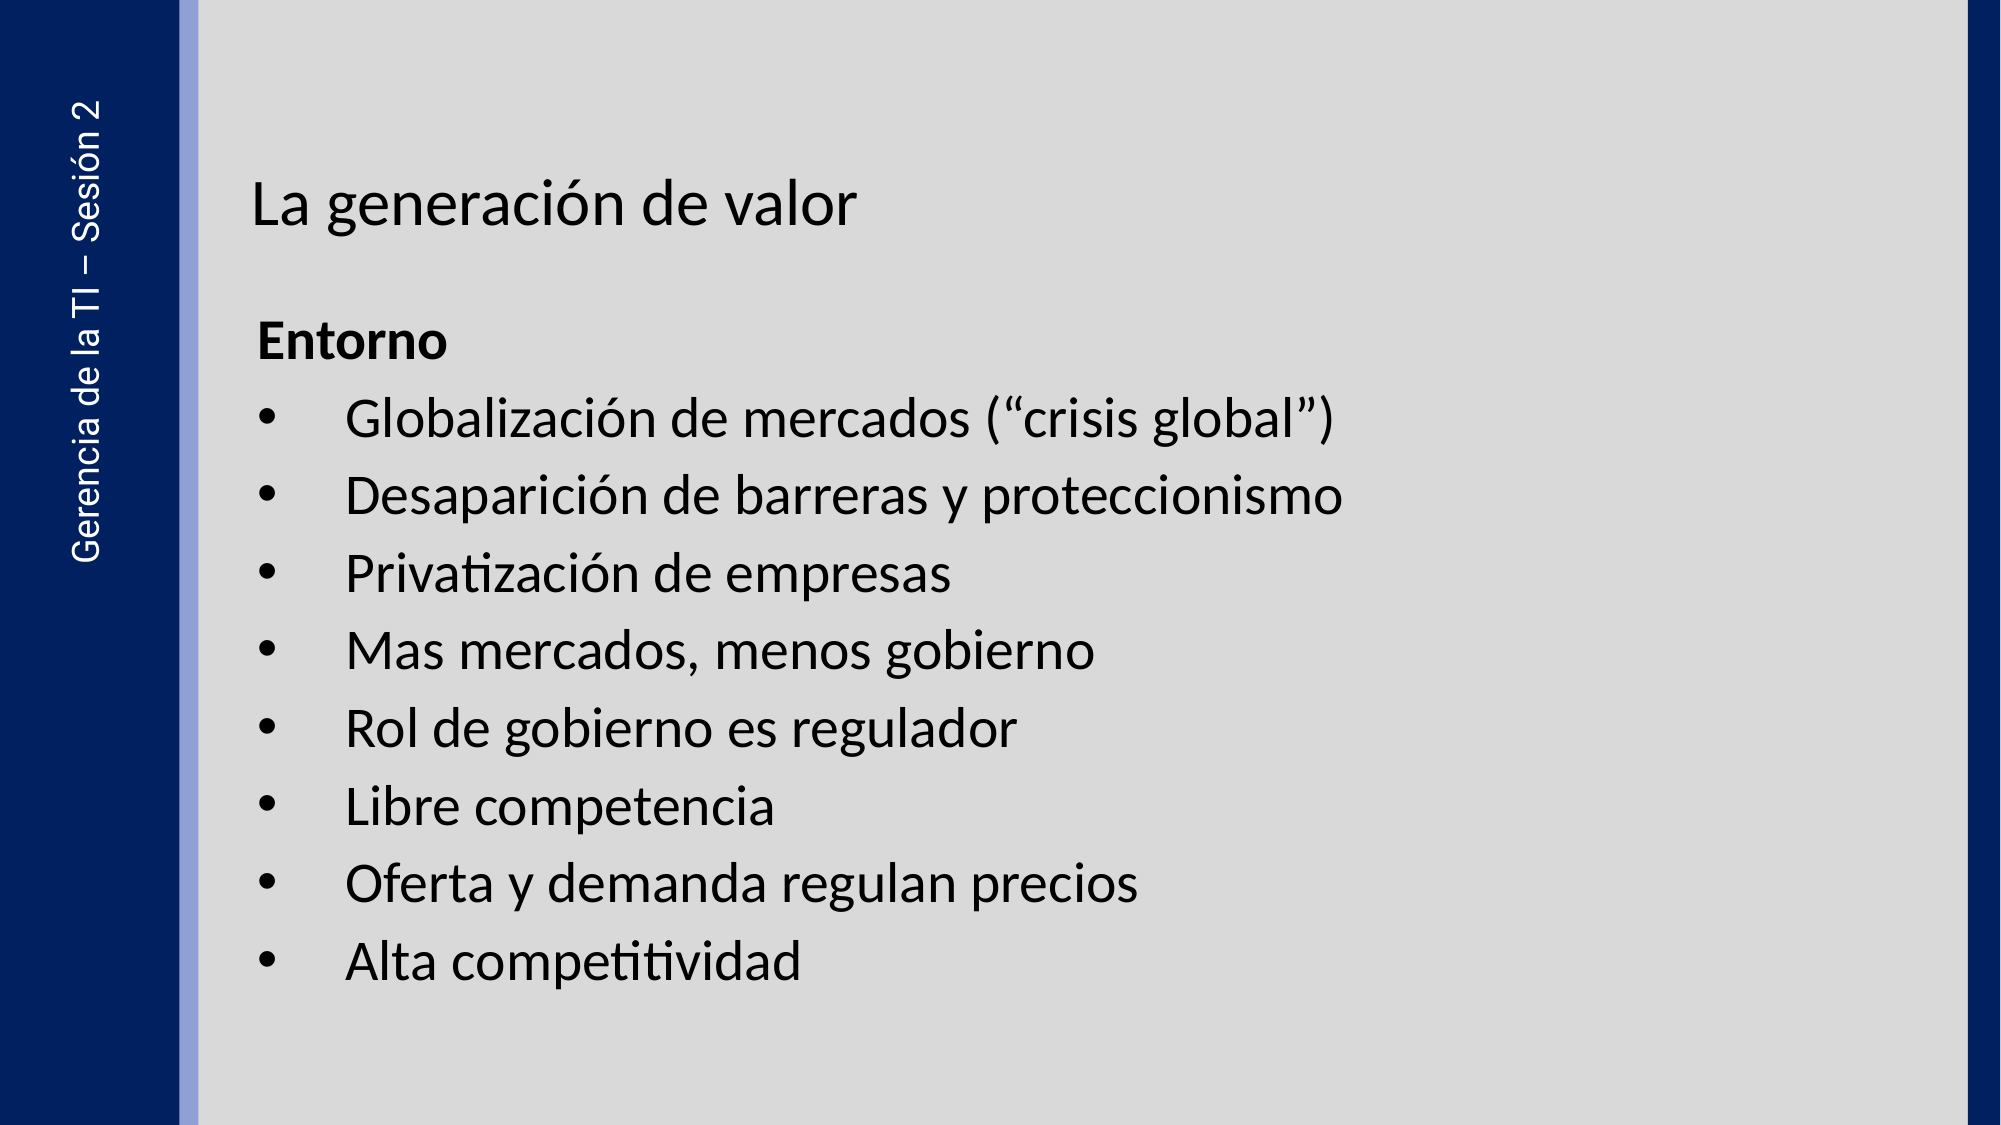

La generación de valor
Entorno
Globalización de mercados (“crisis global”)
Desaparición de barreras y proteccionismo
Privatización de empresas
Mas mercados, menos gobierno
Rol de gobierno es regulador
Libre competencia
Oferta y demanda regulan precios
Alta competitividad

Gerencia de la TI – Sesión 2